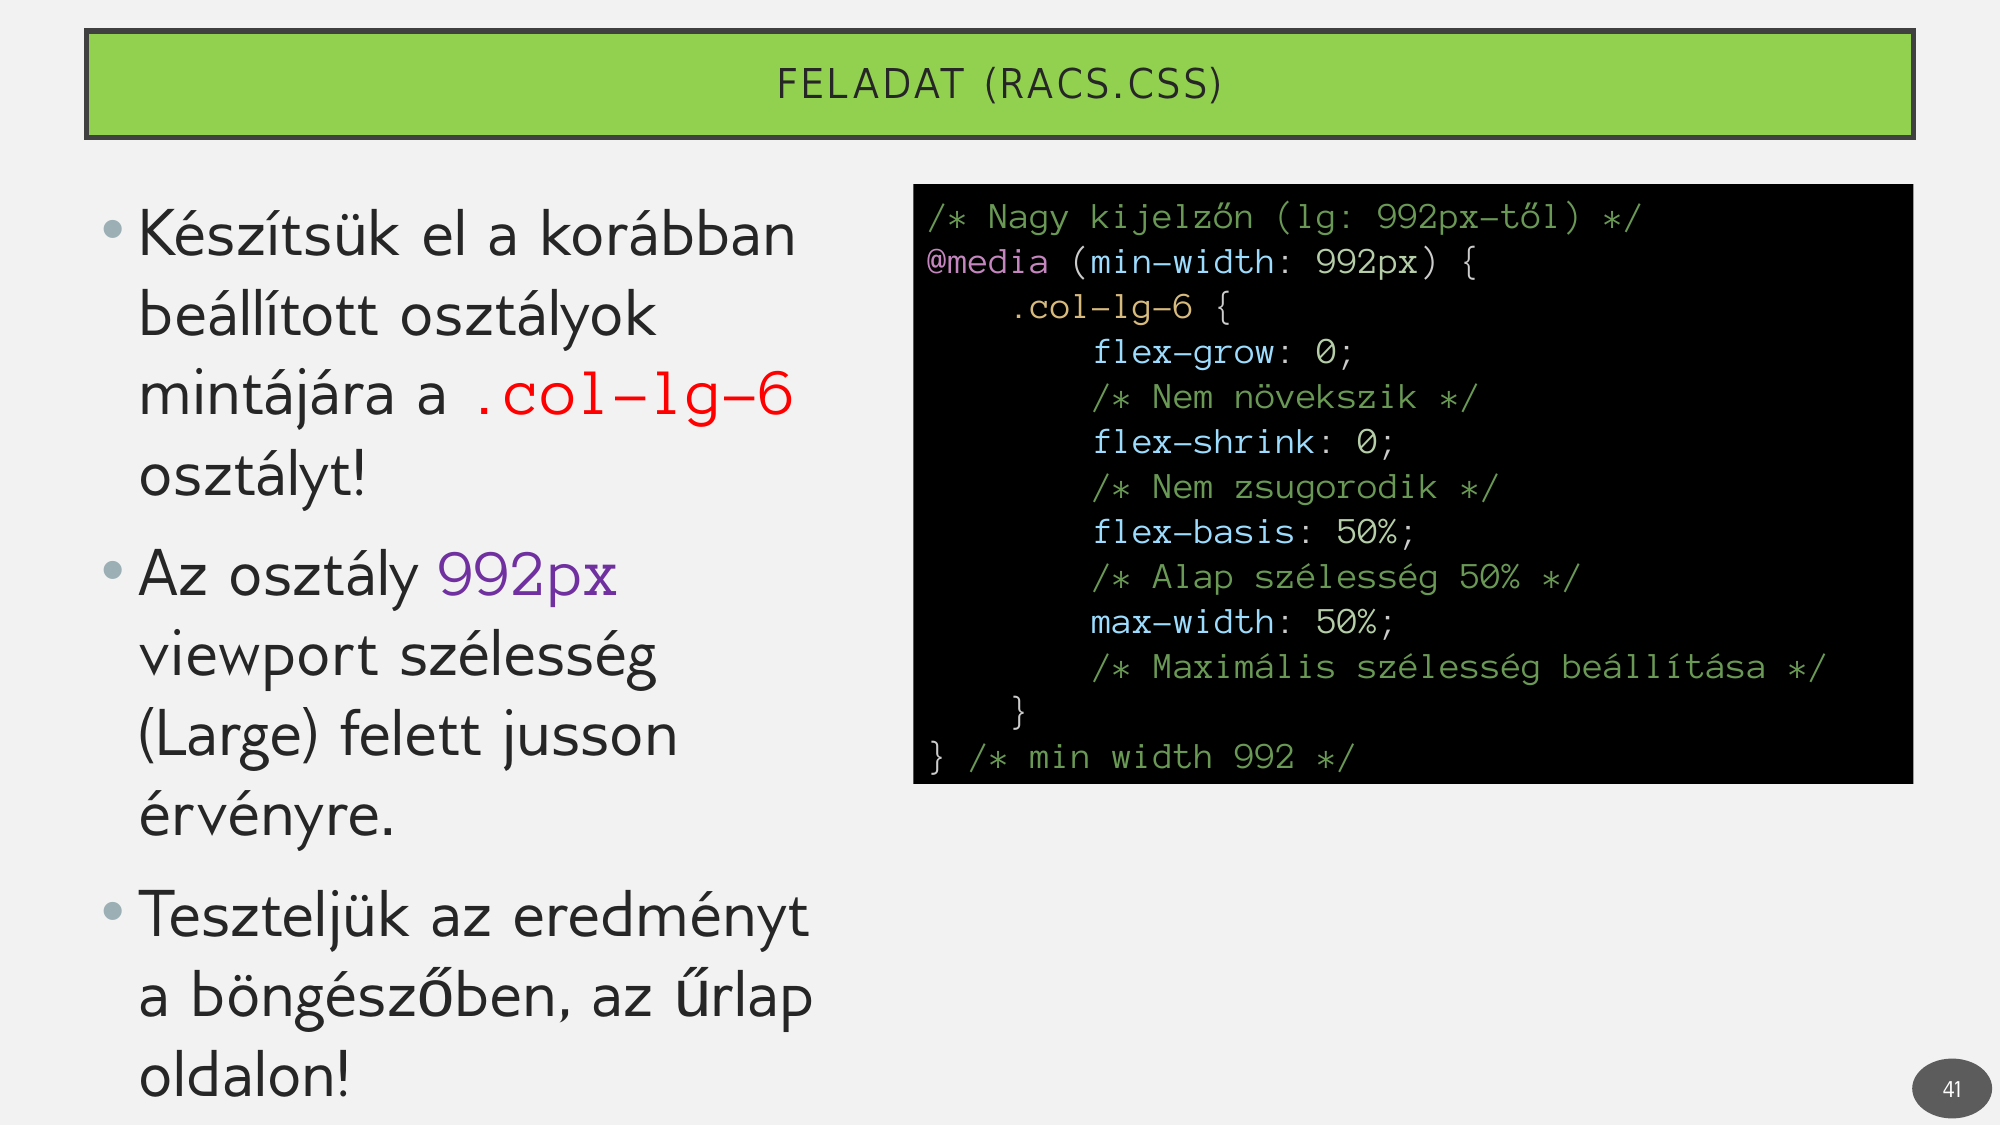

# Feladat (racs.css)
Készítsük el a korábban beállított osztályok mintájára a .col-lg-6 osztályt!
Az osztály 992px viewport szélesség (Large) felett jusson érvényre.
Teszteljük az eredményt a böngészőben, az űrlap oldalon!

/* Nagy kijelzőn (lg: 992px-től) */
@media (min-width: 992px) {
    .col-lg-6 {
        flex-grow: 0;
        /* Nem növekszik */
        flex-shrink: 0;
        /* Nem zsugorodik */
        flex-basis: 50%;
        /* Alap szélesség 50% */
        max-width: 50%;
        /* Maximális szélesség beállítása */
    }
} /* min width 992 */
41